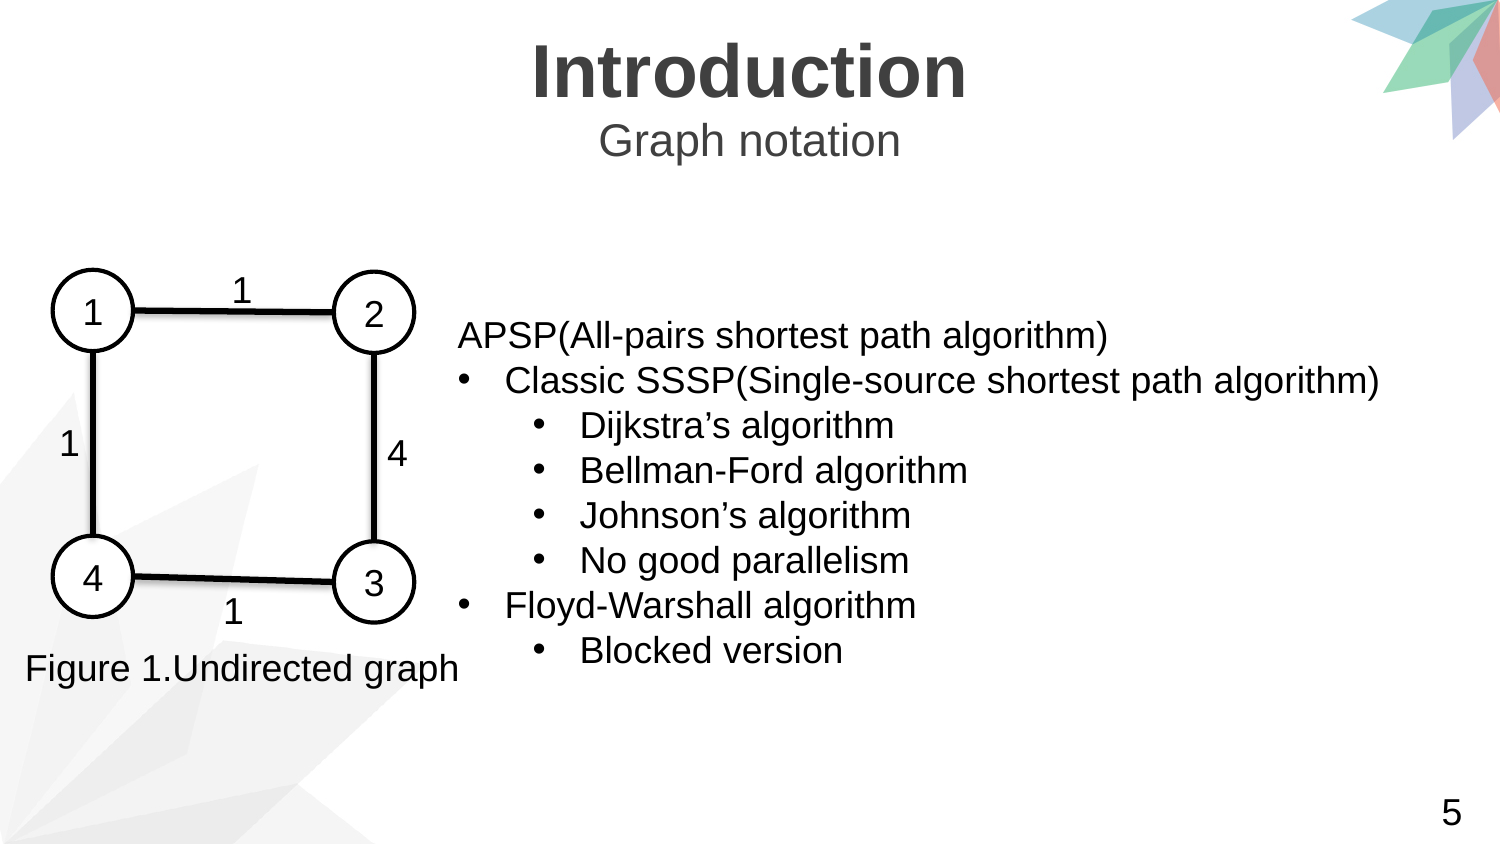

Introduction
Graph notation
1
1
2
APSP(All-pairs shortest path algorithm)
Classic SSSP(Single-source shortest path algorithm)
Dijkstra’s algorithm
Bellman-Ford algorithm
Johnson’s algorithm
No good parallelism
Floyd-Warshall algorithm
Blocked version
1
4
4
3
1
Figure 1.Undirected graph
5